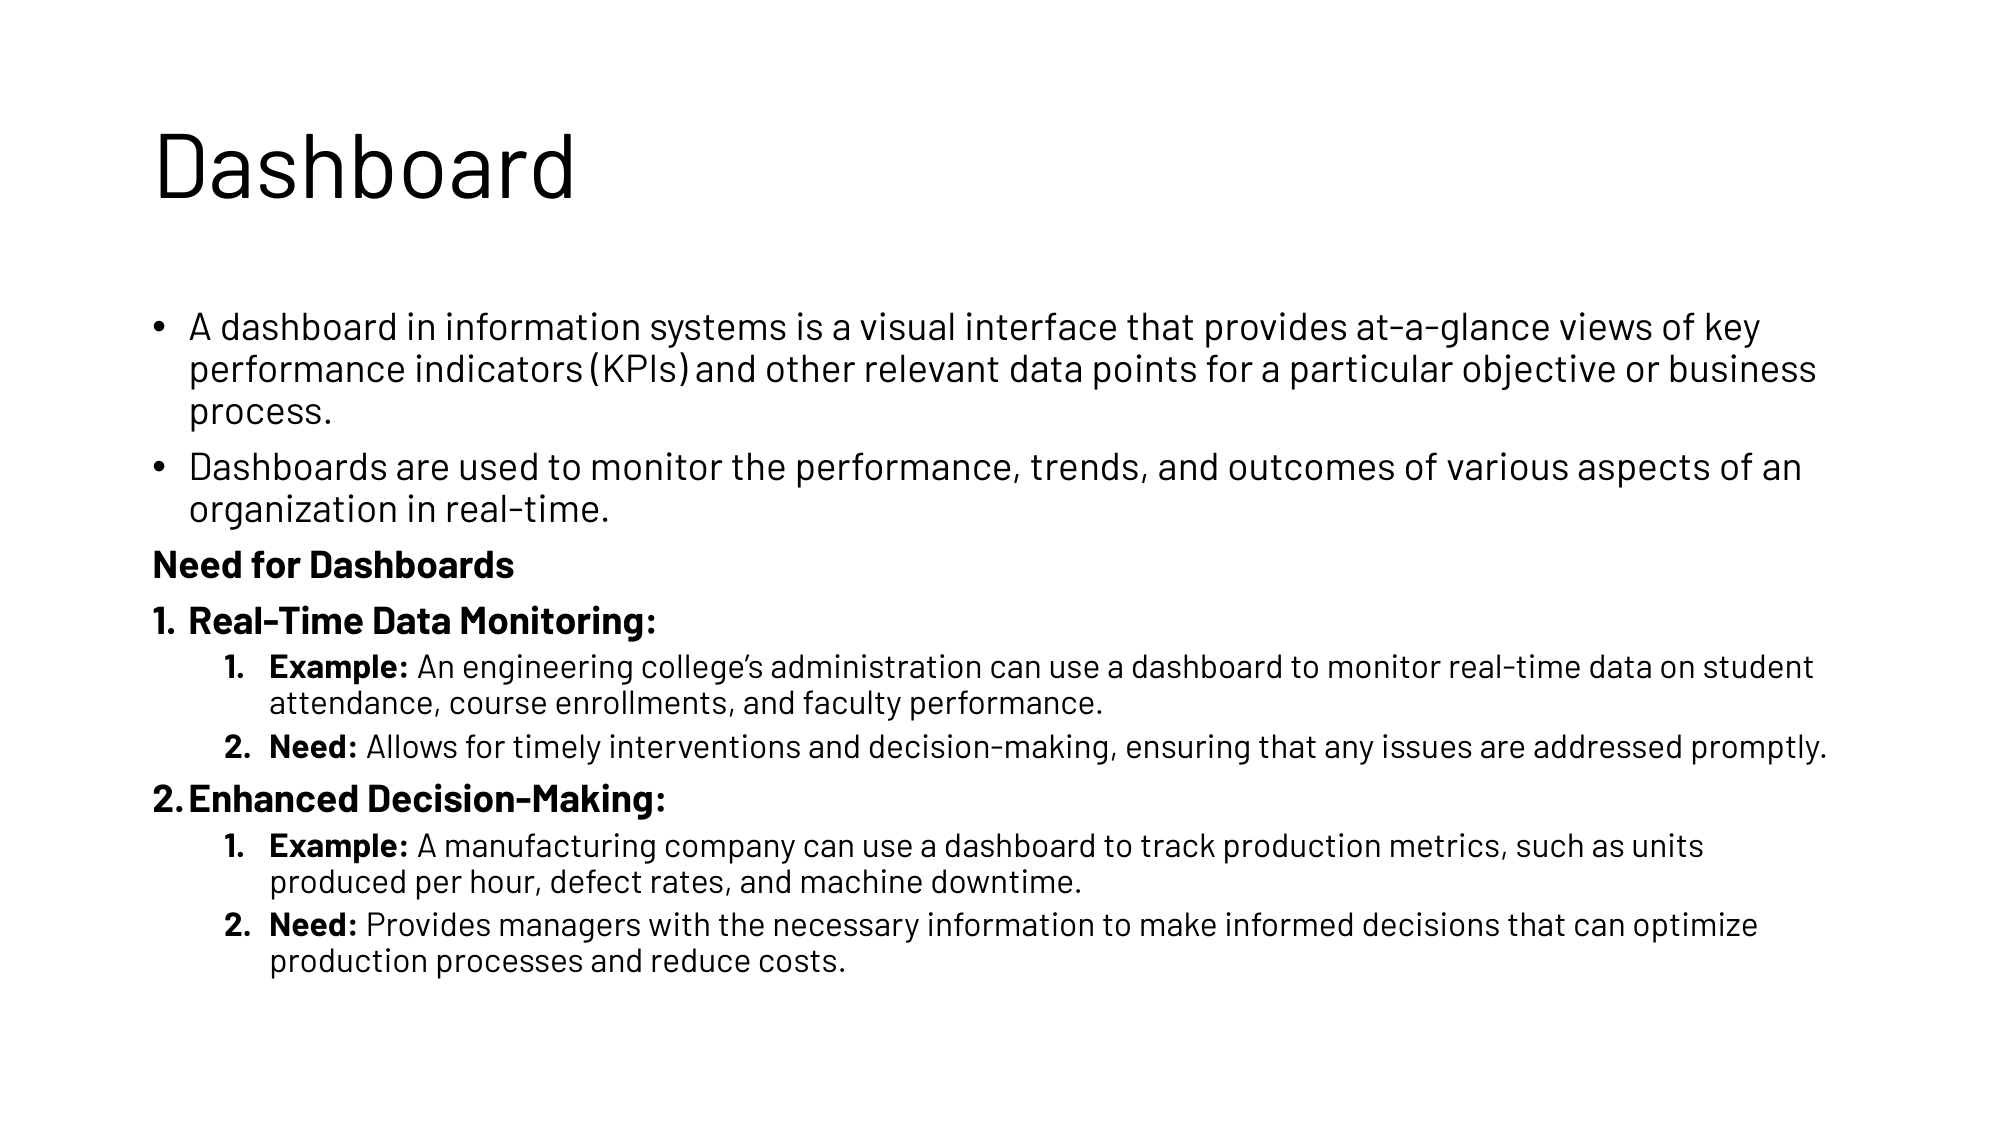

# Dashboard
A dashboard in information systems is a visual interface that provides at-a-glance views of key performance indicators (KPIs) and other relevant data points for a particular objective or business process.
Dashboards are used to monitor the performance, trends, and outcomes of various aspects of an organization in real-time.
Need for Dashboards
Real-Time Data Monitoring:
Example: An engineering college’s administration can use a dashboard to monitor real-time data on student attendance, course enrollments, and faculty performance.
Need: Allows for timely interventions and decision-making, ensuring that any issues are addressed promptly.
Enhanced Decision-Making:
Example: A manufacturing company can use a dashboard to track production metrics, such as units produced per hour, defect rates, and machine downtime.
Need: Provides managers with the necessary information to make informed decisions that can optimize production processes and reduce costs.